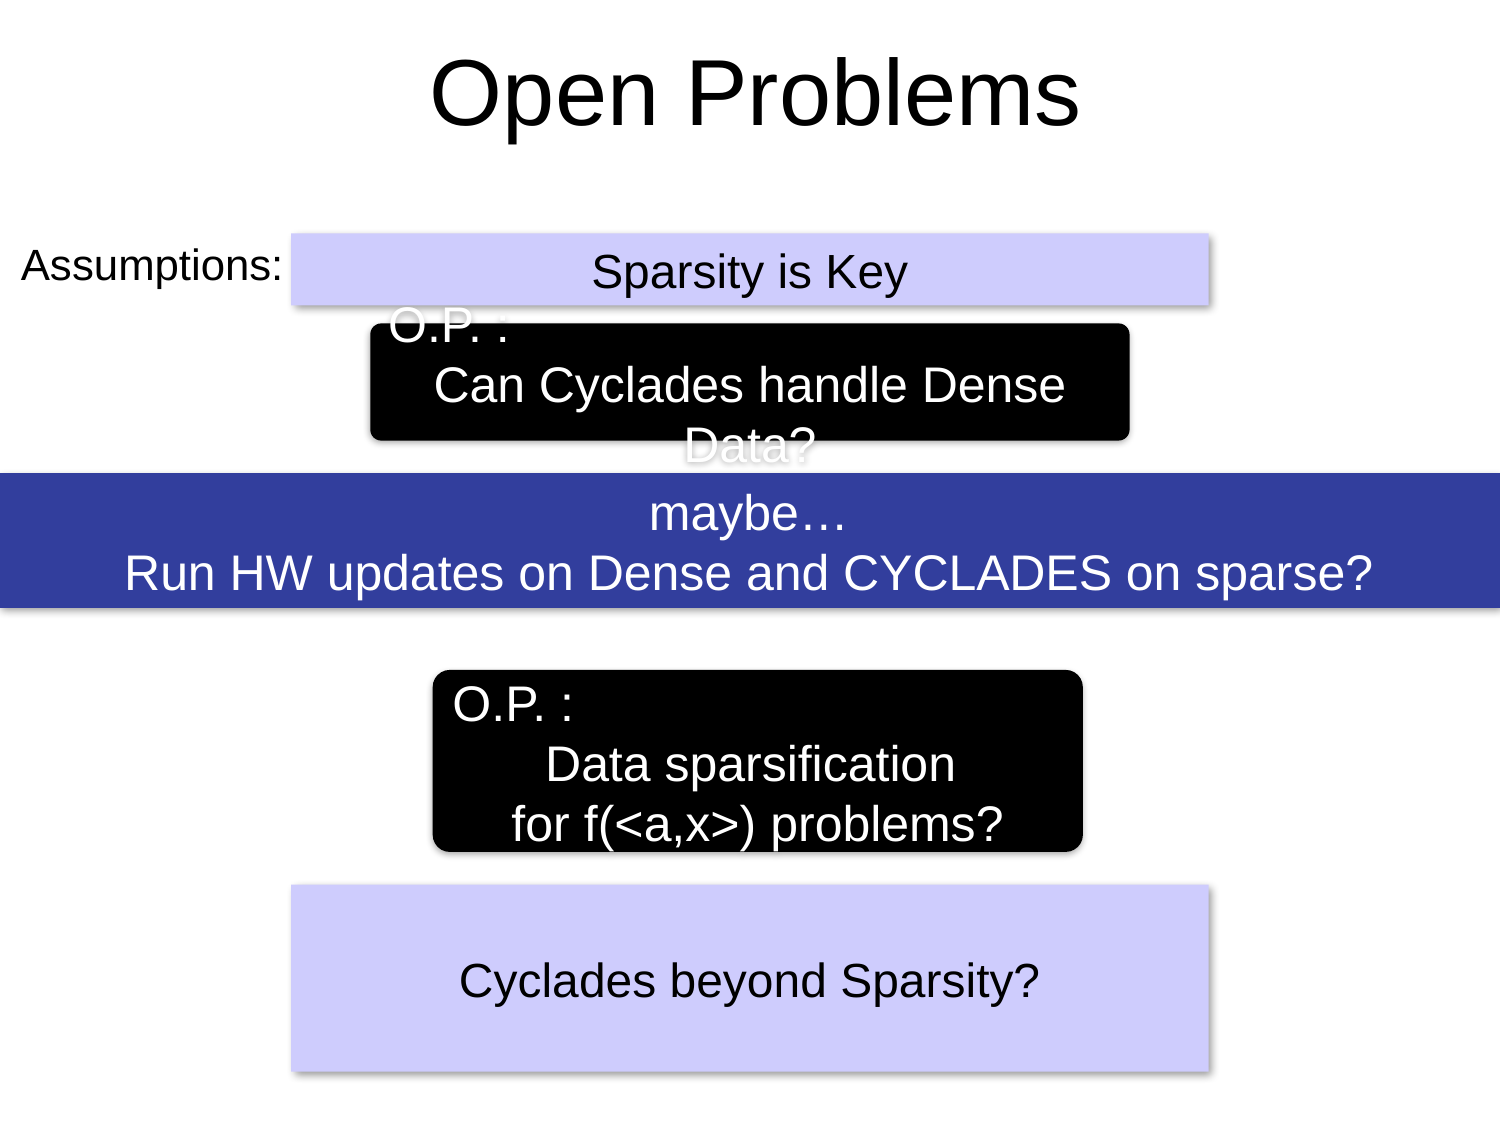

# Open Problems

Assumptions:

Sparsity is Key
O.P. :
Can Cyclades handle Dense Data?
maybe…
Run HW updates on Dense and CYCLADES on sparse?
O.P. :
Data sparsification
for f(<a,x>) problems?

Cyclades beyond Sparsity?